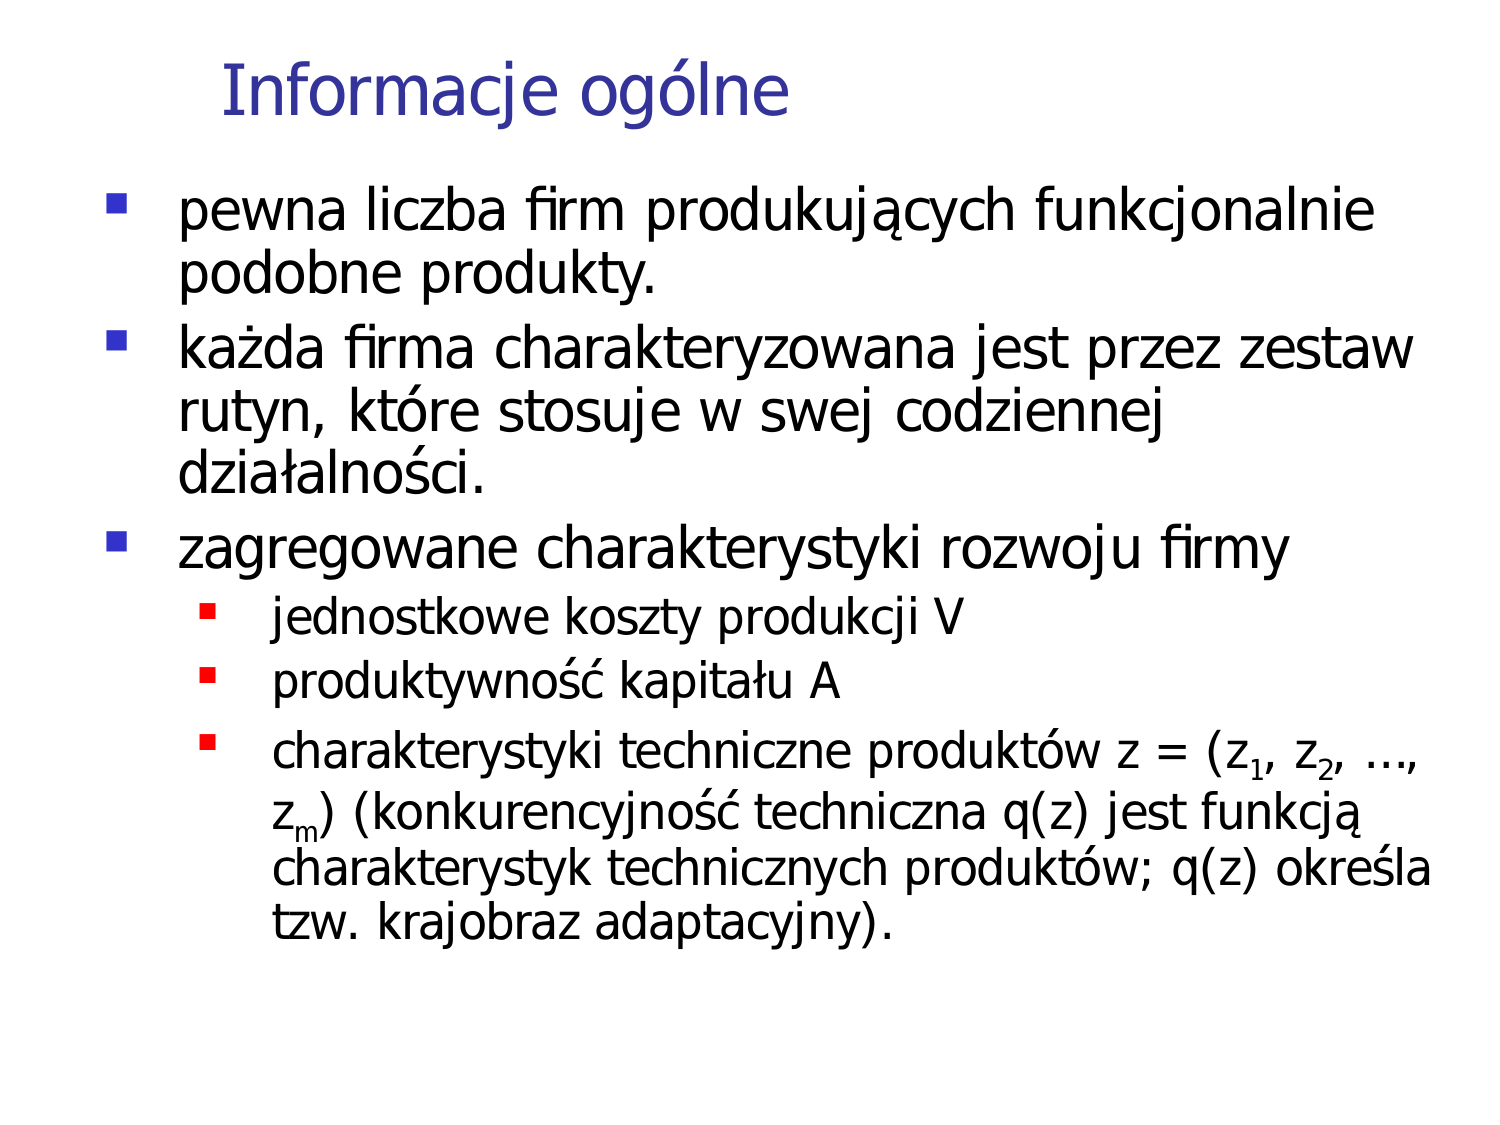

# Informacje ogólne
pewna liczba firm produkujących funkcjonalnie podobne produkty.
każda firma charakteryzowana jest przez zestaw rutyn, które stosuje w swej codziennej działalności.
zagregowane charakterystyki rozwoju firmy
jednostkowe koszty produkcji V
produktywność kapitału A
charakterystyki techniczne produktów z = (z1, z2, ..., zm) (konkurencyjność techniczna q(z) jest funkcją charakterystyk technicznych produktów; q(z) określa tzw. krajobraz adaptacyjny).